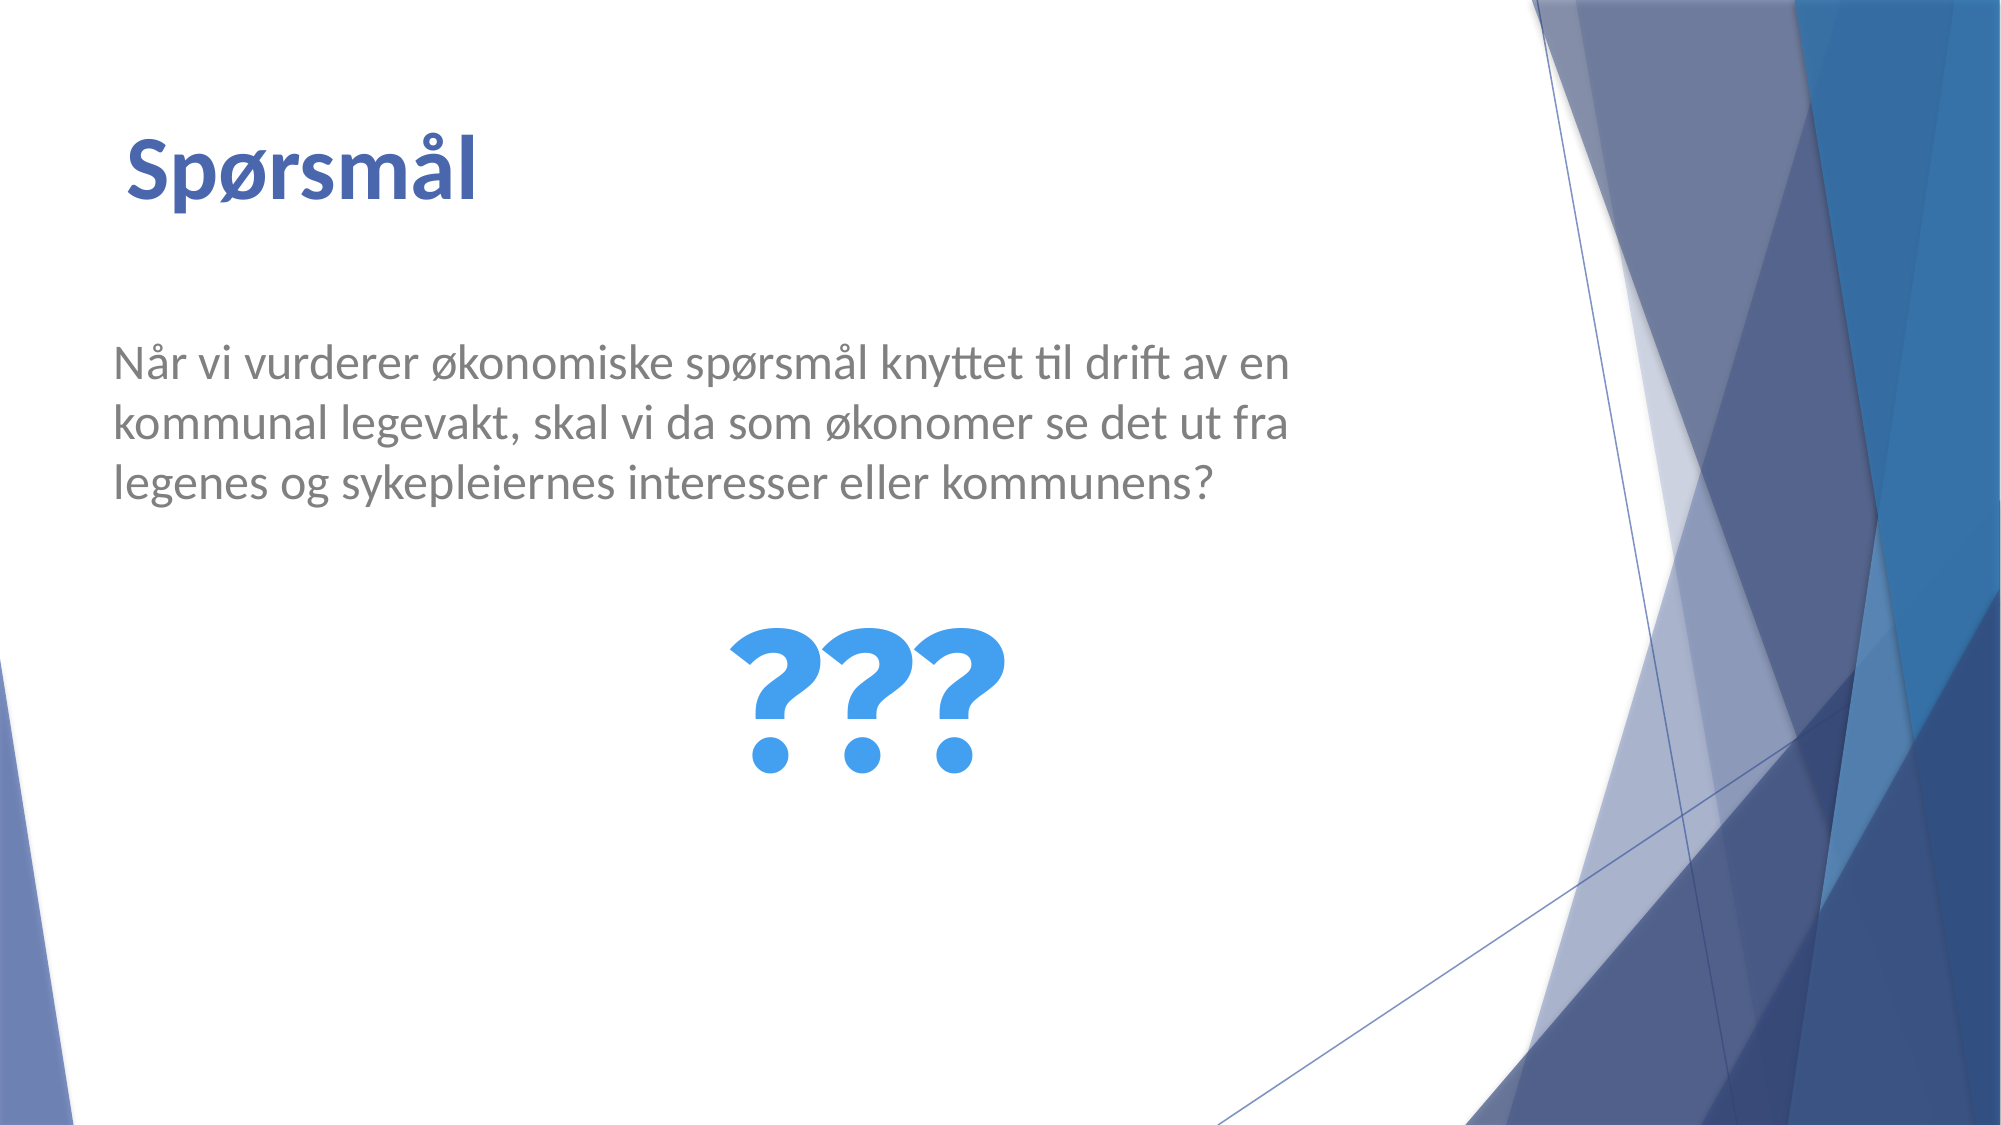

# Spørsmål
Når vi vurderer økonomiske spørsmål knyttet til drift av en kommunal legevakt, skal vi da som økonomer se det ut fra legenes og sykepleiernes interesser eller kommunens?

???